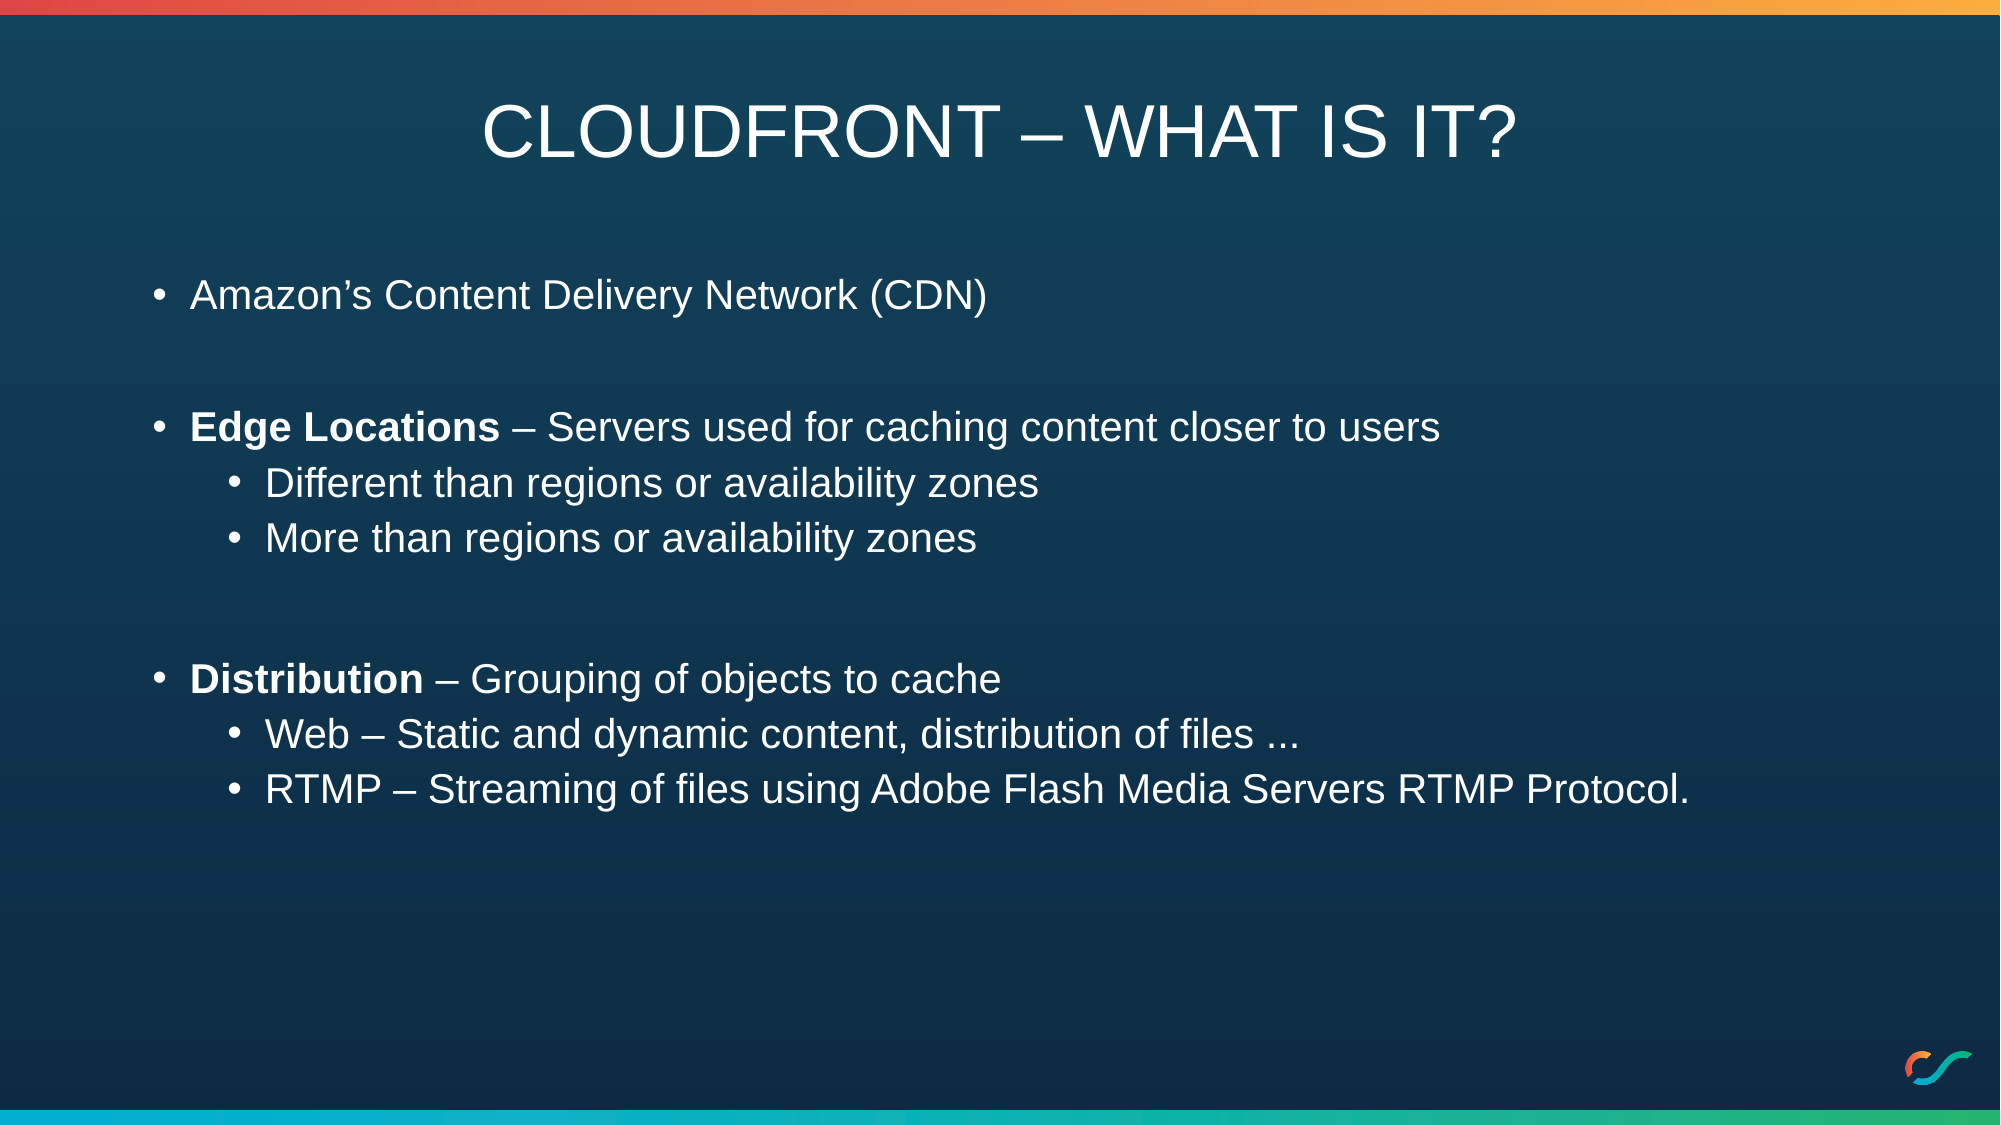

# CloudFront – What is it?
Amazon’s Content Delivery Network (CDN)

Edge Locations – Servers used for caching content closer to users
Different than regions or availability zones
More than regions or availability zones

Distribution – Grouping of objects to cache
Web – Static and dynamic content, distribution of files ...
RTMP – Streaming of files using Adobe Flash Media Servers RTMP Protocol.